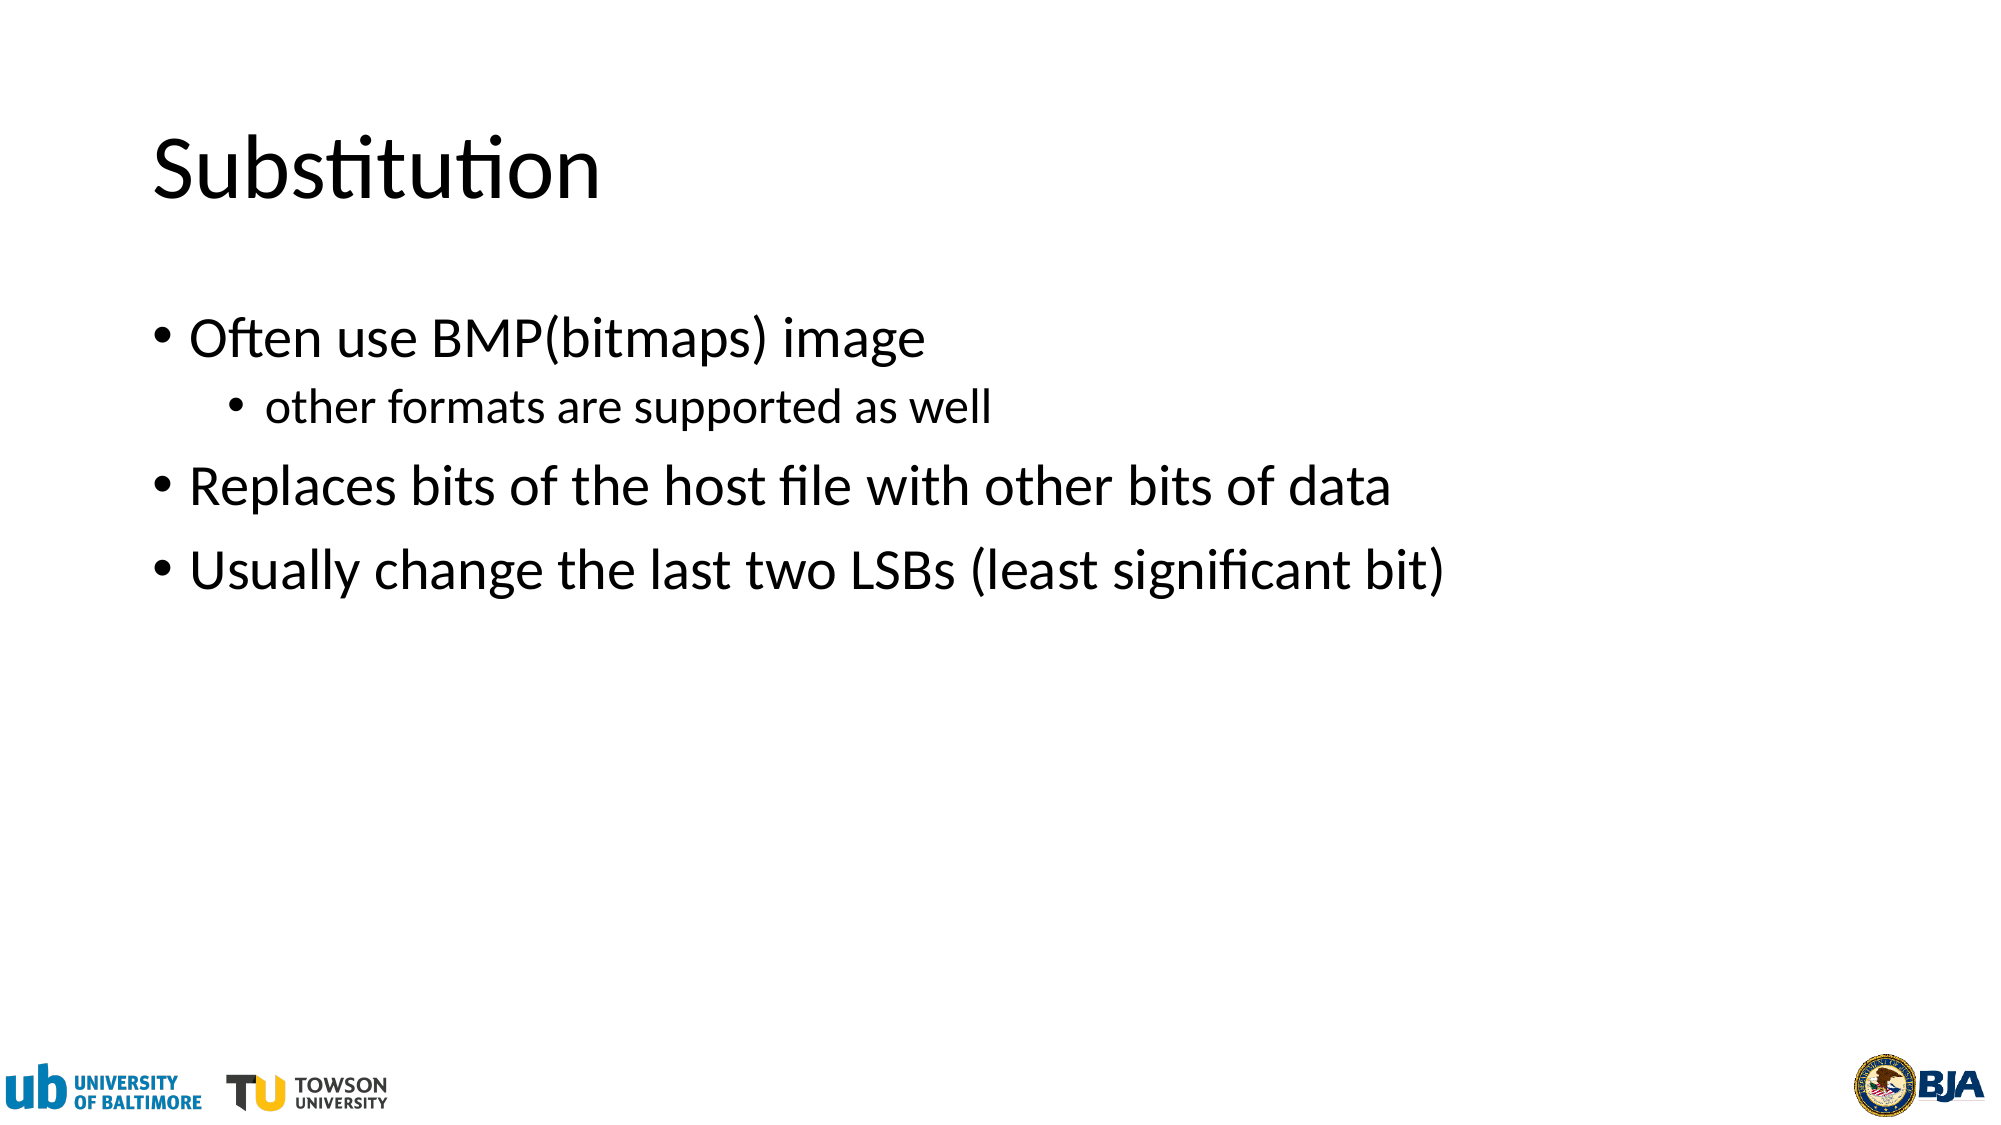

# Substitution
Often use BMP(bitmaps) image
other formats are supported as well
Replaces bits of the host file with other bits of data
Usually change the last two LSBs (least significant bit)